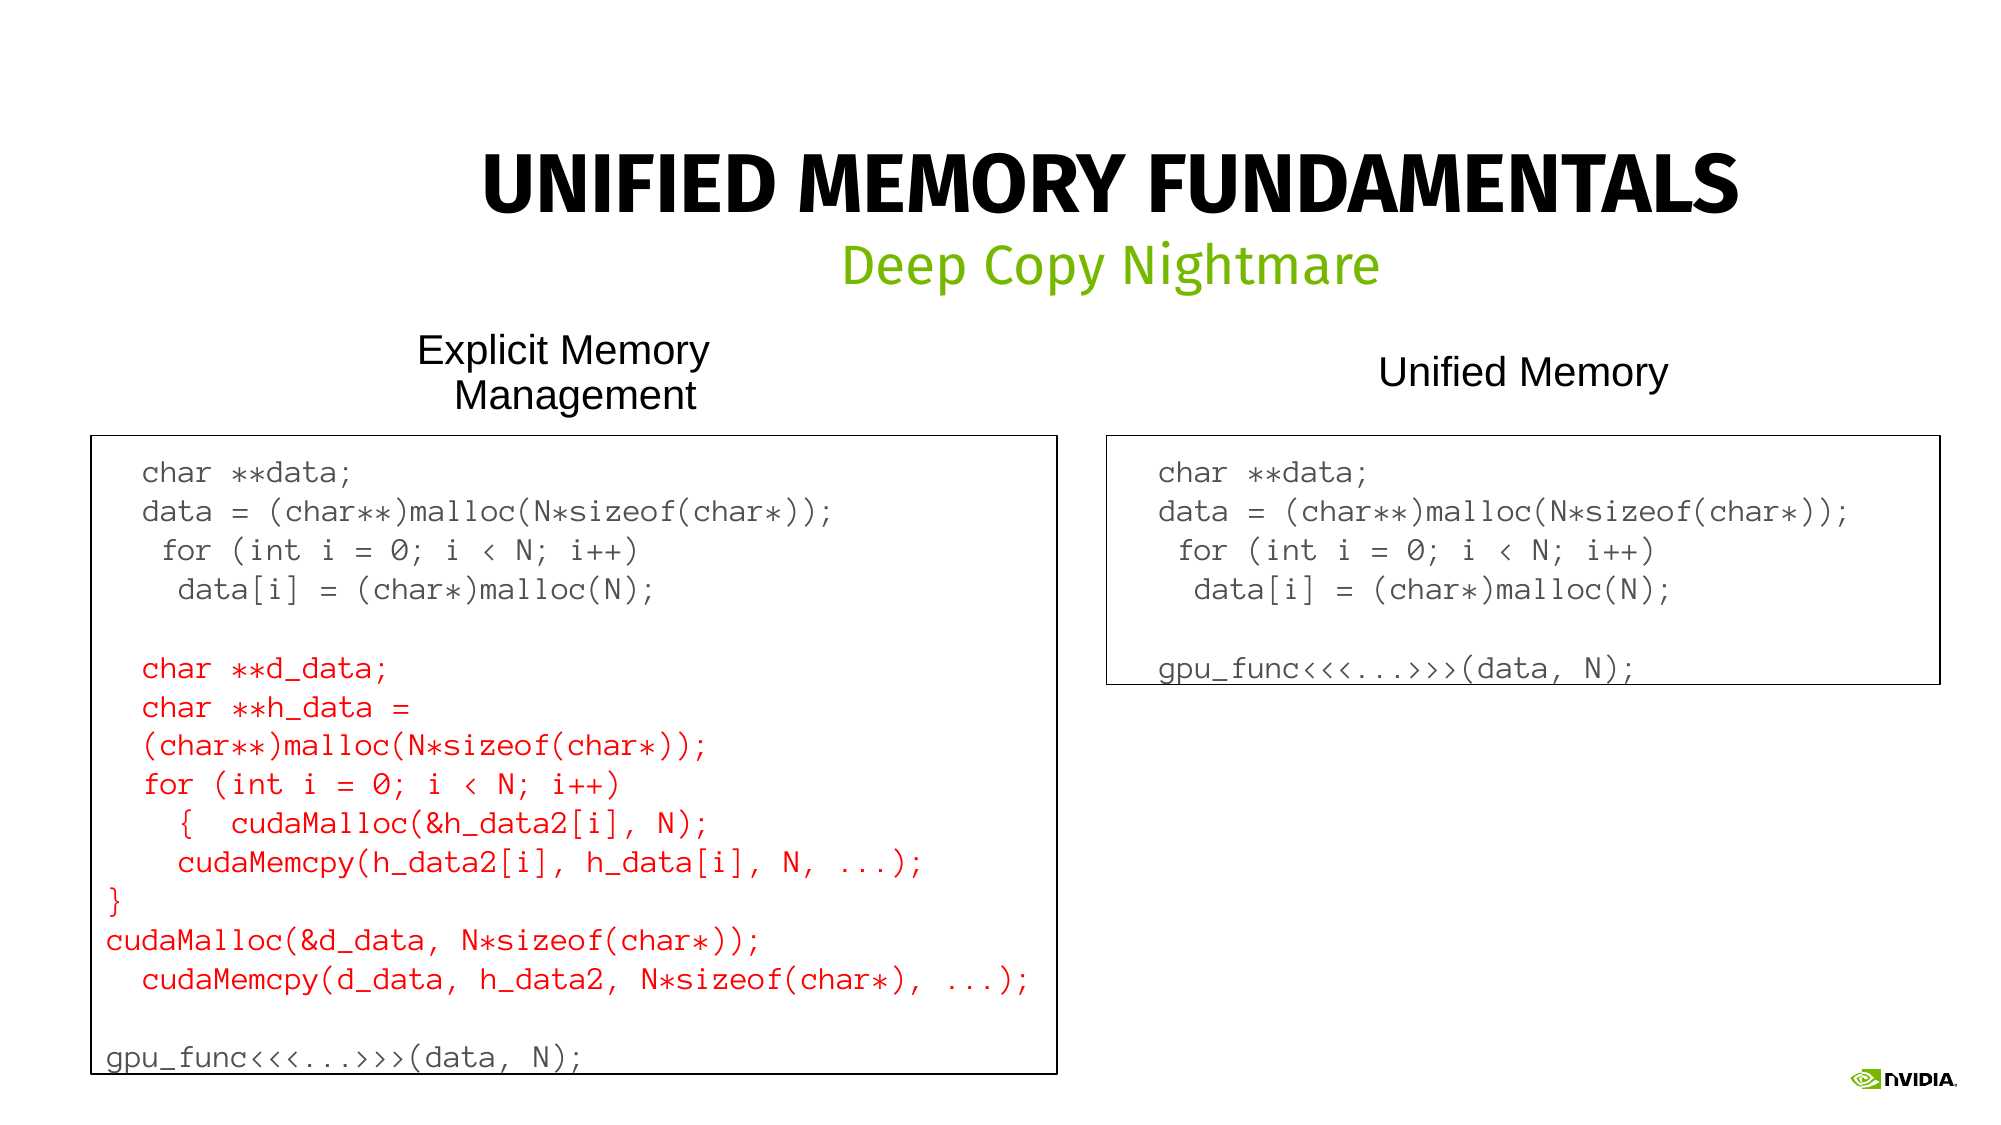

# UNIFIED MEMORY FUNDAMENTALS
Deep Copy Nightmare
Explicit Memory  Management
Unified Memory
char **data;
data = (char**)malloc(N*sizeof(char*));  for (int i = 0; i < N; i++)
data[i] = (char*)malloc(N);

char **d_data;
char **h_data = (char**)malloc(N*sizeof(char*));
for (int i = 0; i < N; i++) {  cudaMalloc(&h_data2[i], N);  cudaMemcpy(h_data2[i], h_data[i], N, ...);
}
cudaMalloc(&d_data, N*sizeof(char*));  cudaMemcpy(d_data, h_data2, N*sizeof(char*), ...);

gpu_func<<<...>>>(data, N);
char **data;
data = (char**)malloc(N*sizeof(char*));  for (int i = 0; i < N; i++)
data[i] = (char*)malloc(N);

gpu_func<<<...>>>(data, N);
177